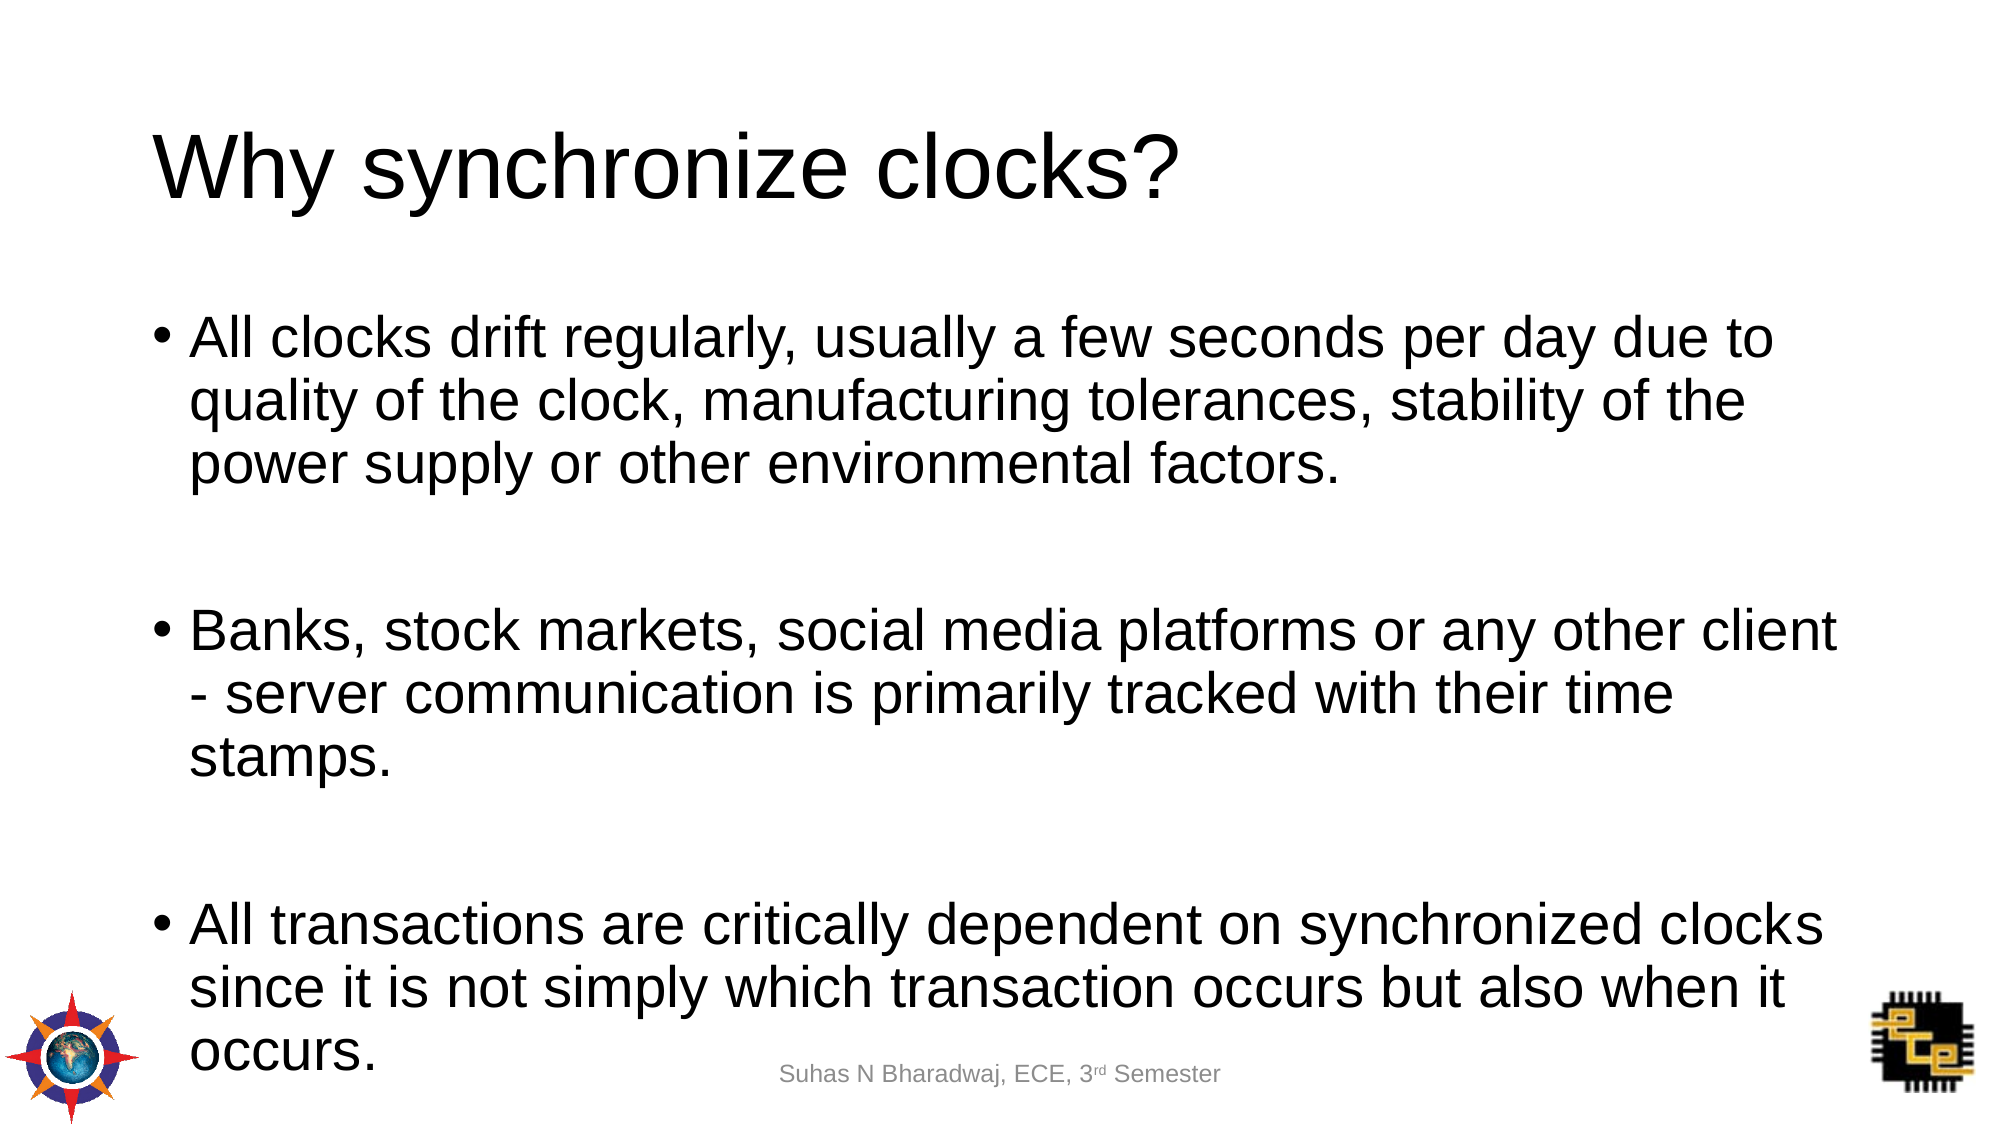

# Why synchronize clocks?
All clocks drift regularly, usually a few seconds per day due to quality of the clock, manufacturing tolerances, stability of the power supply or other environmental factors.

Banks, stock markets, social media platforms or any other client - server communication is primarily tracked with their time stamps.

All transactions are critically dependent on synchronized clocks since it is not simply which transaction occurs but also when it occurs.

Suhas N Bharadwaj, ECE, 3rd Semester
4